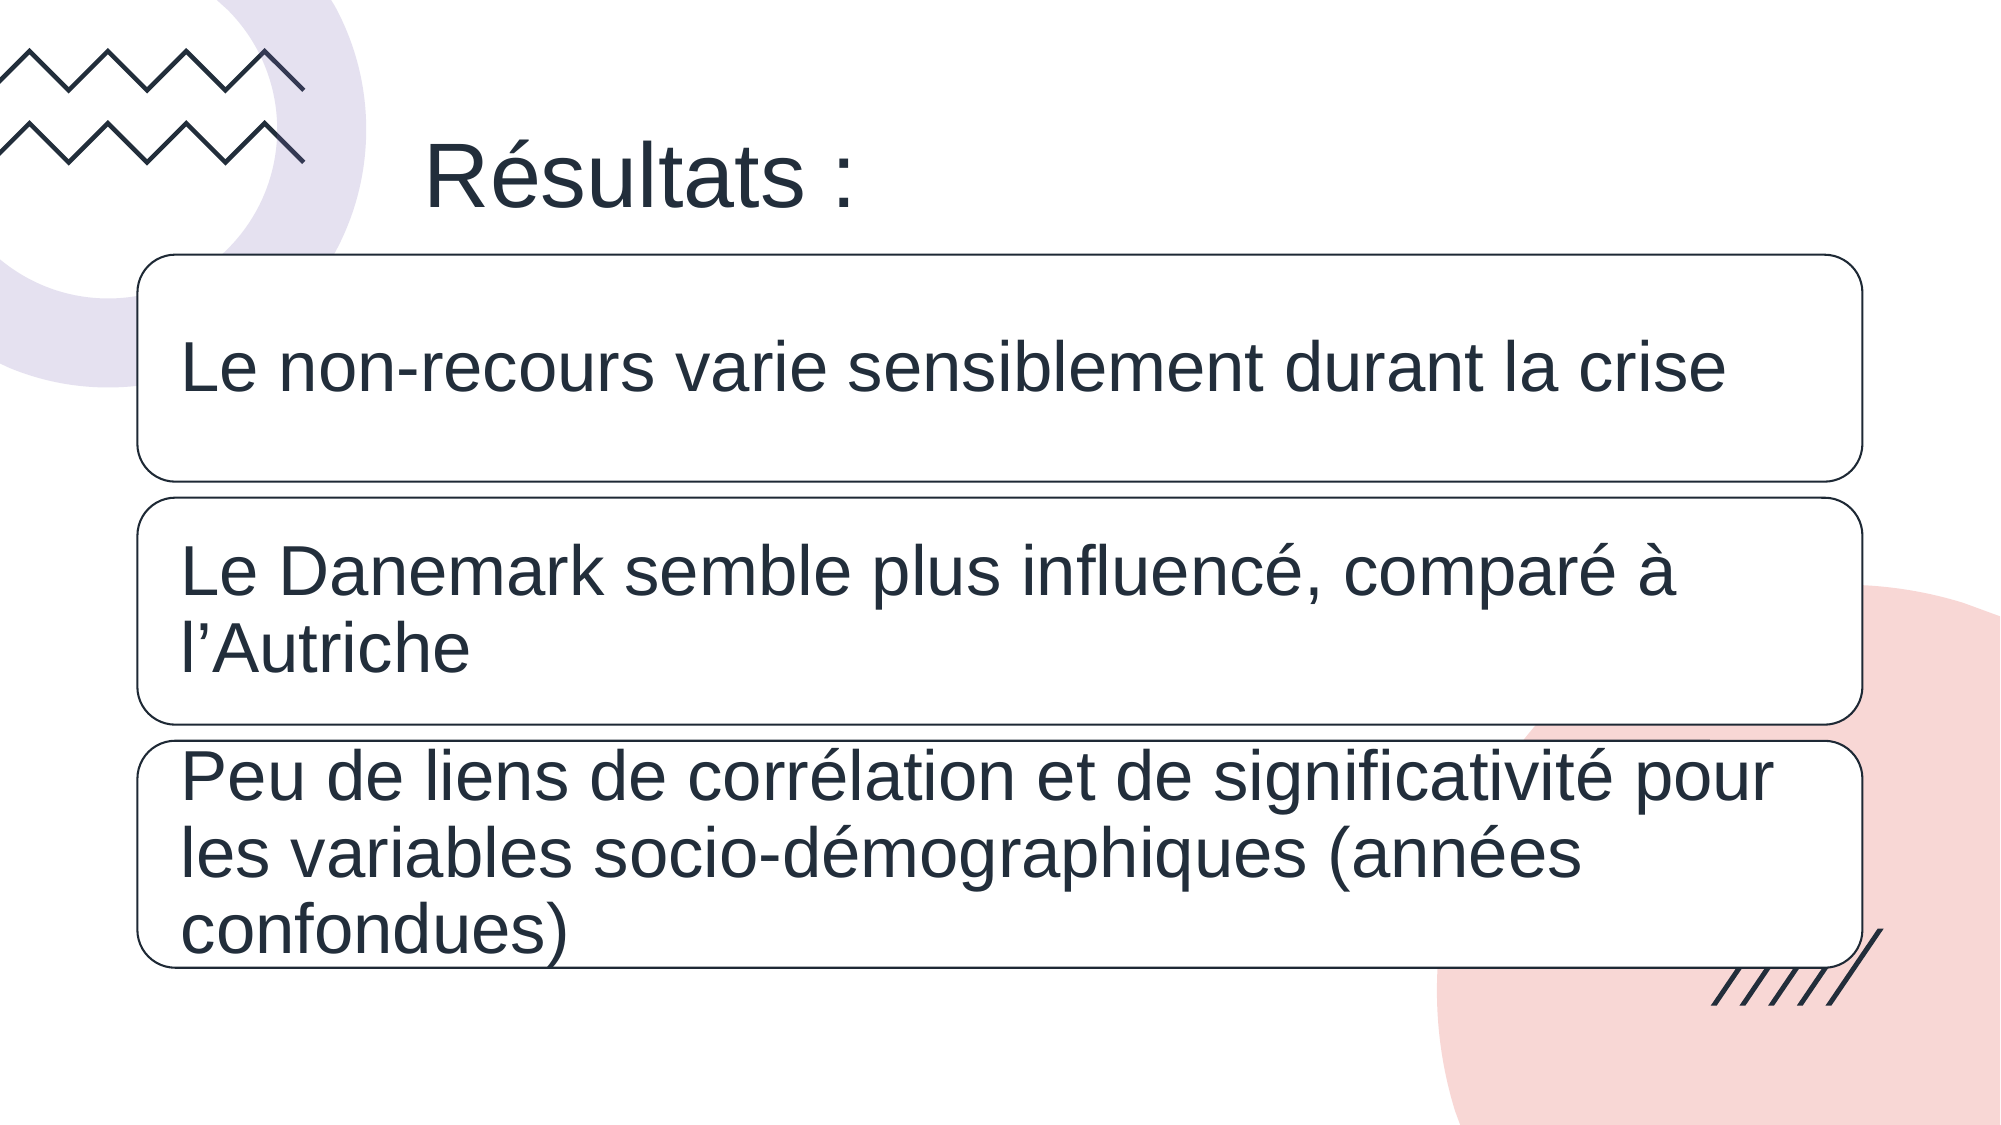

# Résultats :
Le non-recours varie sensiblement durant la crise
Le Danemark semble plus influencé, comparé à l’Autriche
Peu de liens de corrélation et de significativité pour les variables socio-démographiques (années confondues)